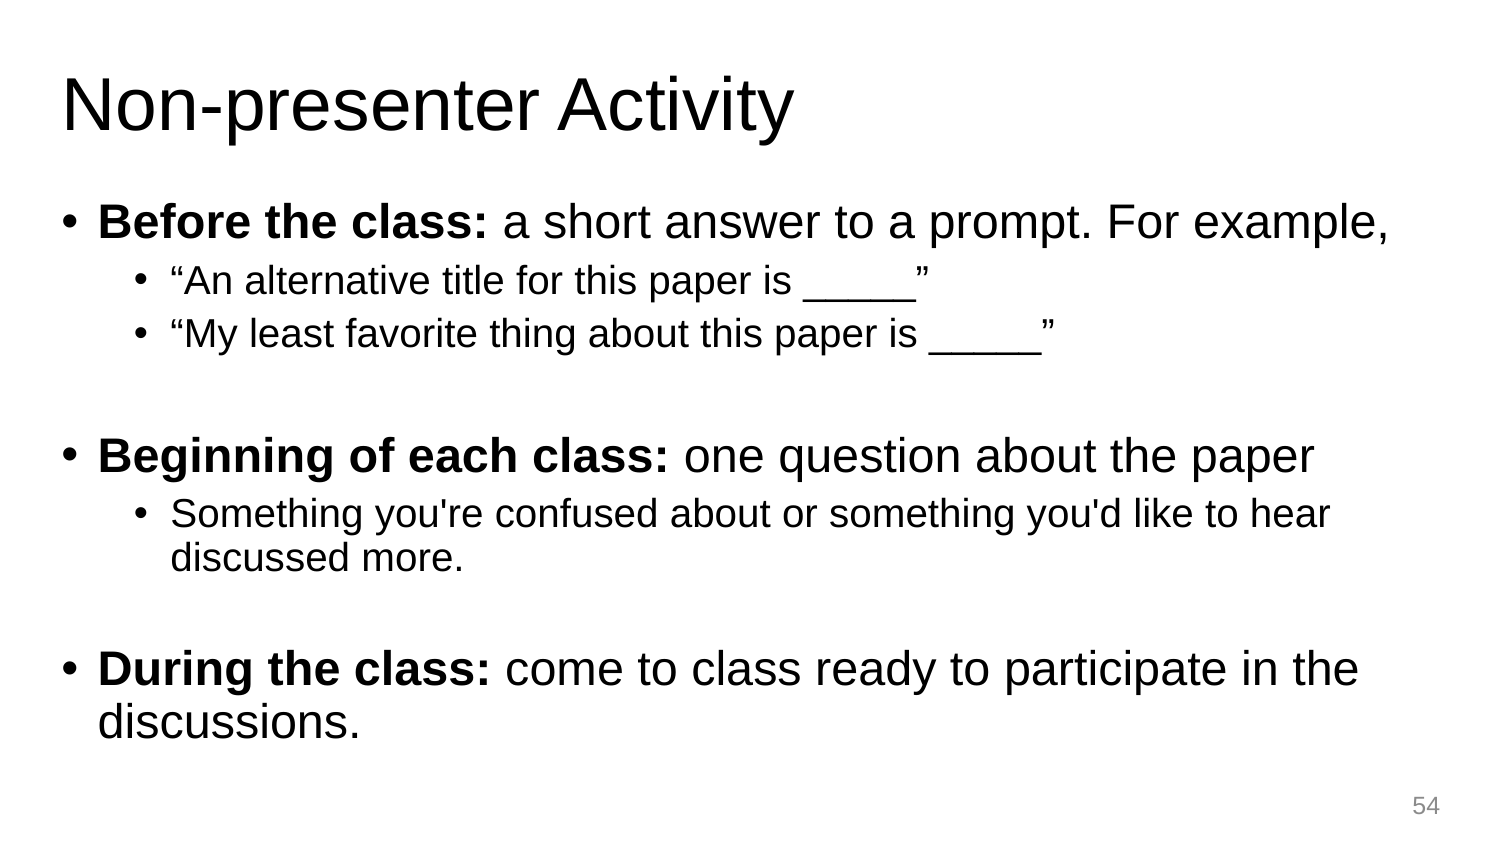

# Non-presenter Activity
Before the class: a short answer to a prompt. For example,
“An alternative title for this paper is _____”
“My least favorite thing about this paper is _____”

Beginning of each class: one question about the paper
Something you're confused about or something you'd like to hear discussed more.
During the class: come to class ready to participate in the discussions.
54